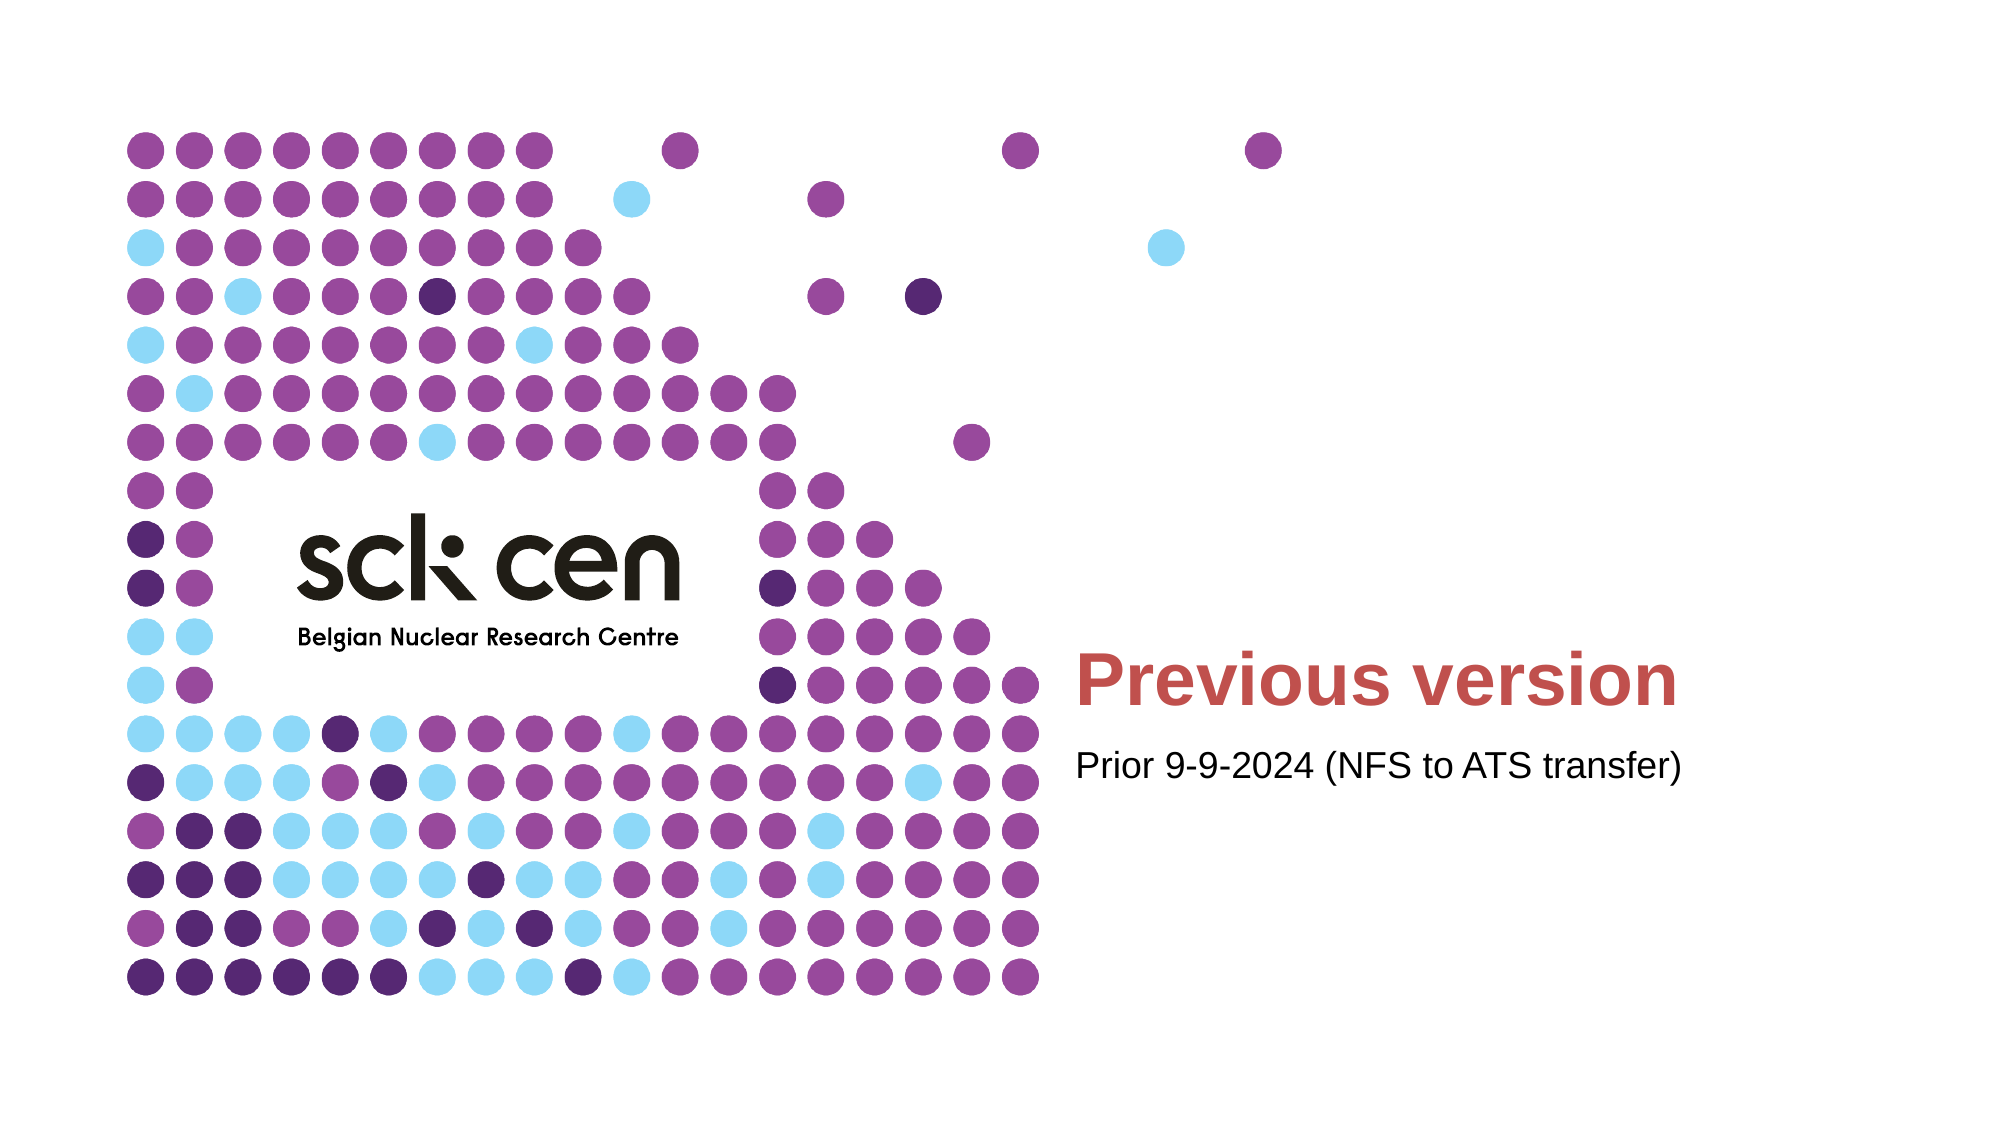

# Previous version
Prior 9-9-2024 (NFS to ATS transfer)